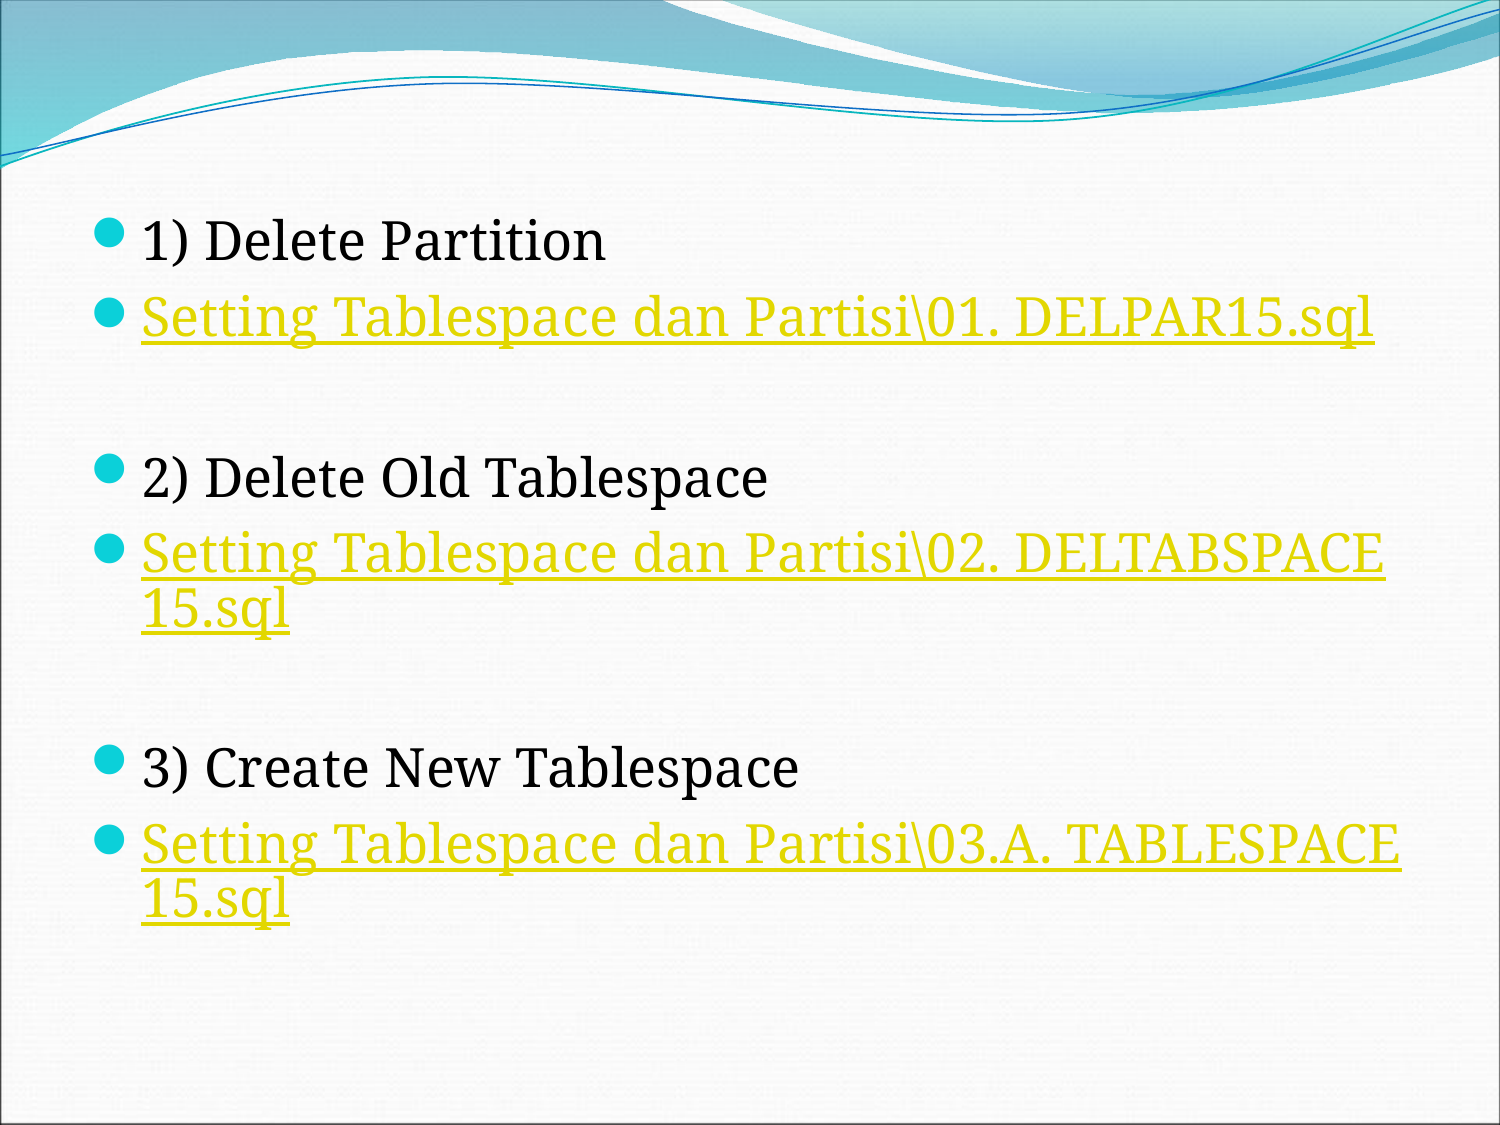

1) Delete Partition
Setting Tablespace dan Partisi\01. DELPAR15.sql

2) Delete Old Tablespace
Setting Tablespace dan Partisi\02. DELTABSPACE15.sql

3) Create New Tablespace
Setting Tablespace dan Partisi\03.A. TABLESPACE15.sql